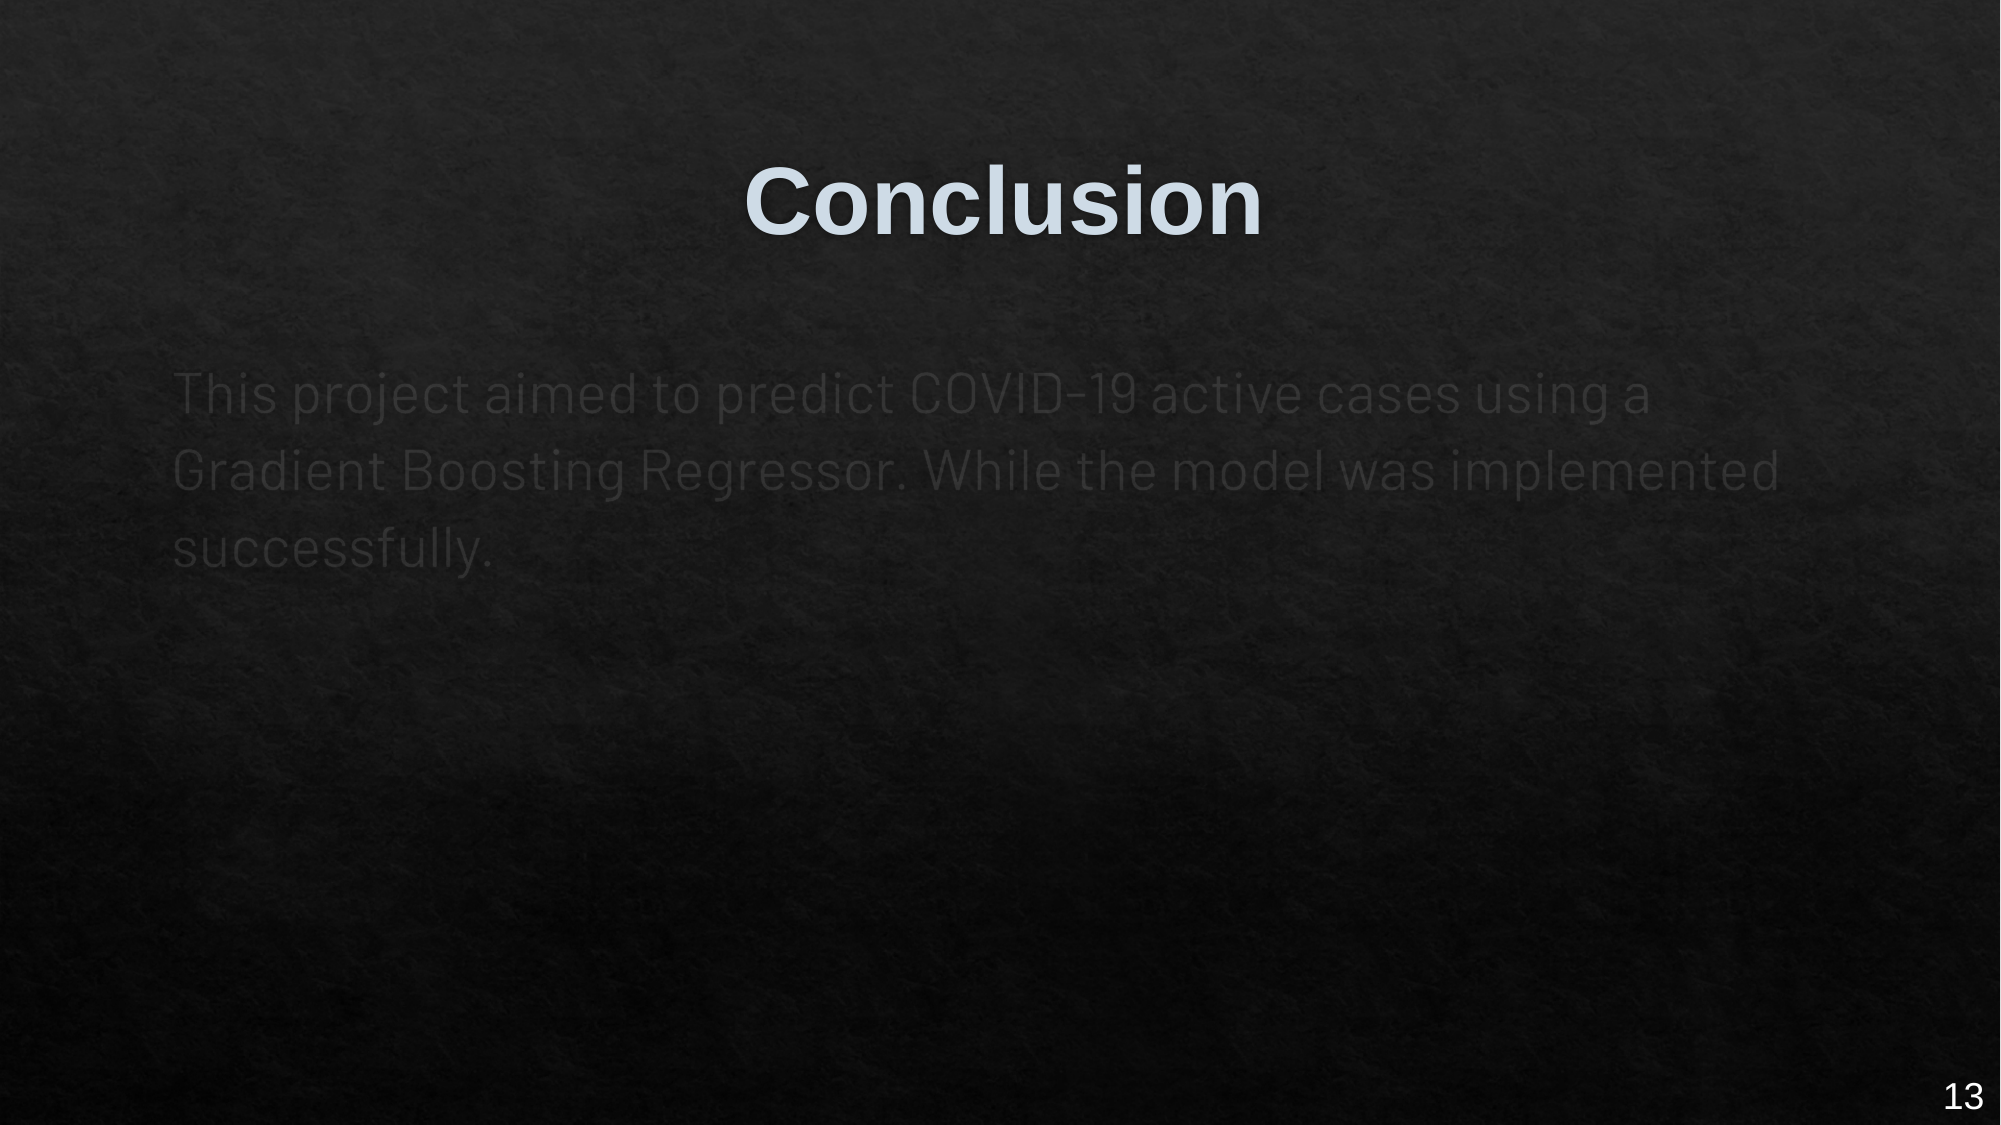

# Conclusion
This project aimed to predict COVID-19 active cases using a Gradient Boosting Regressor. While the model was implemented successfully.
13